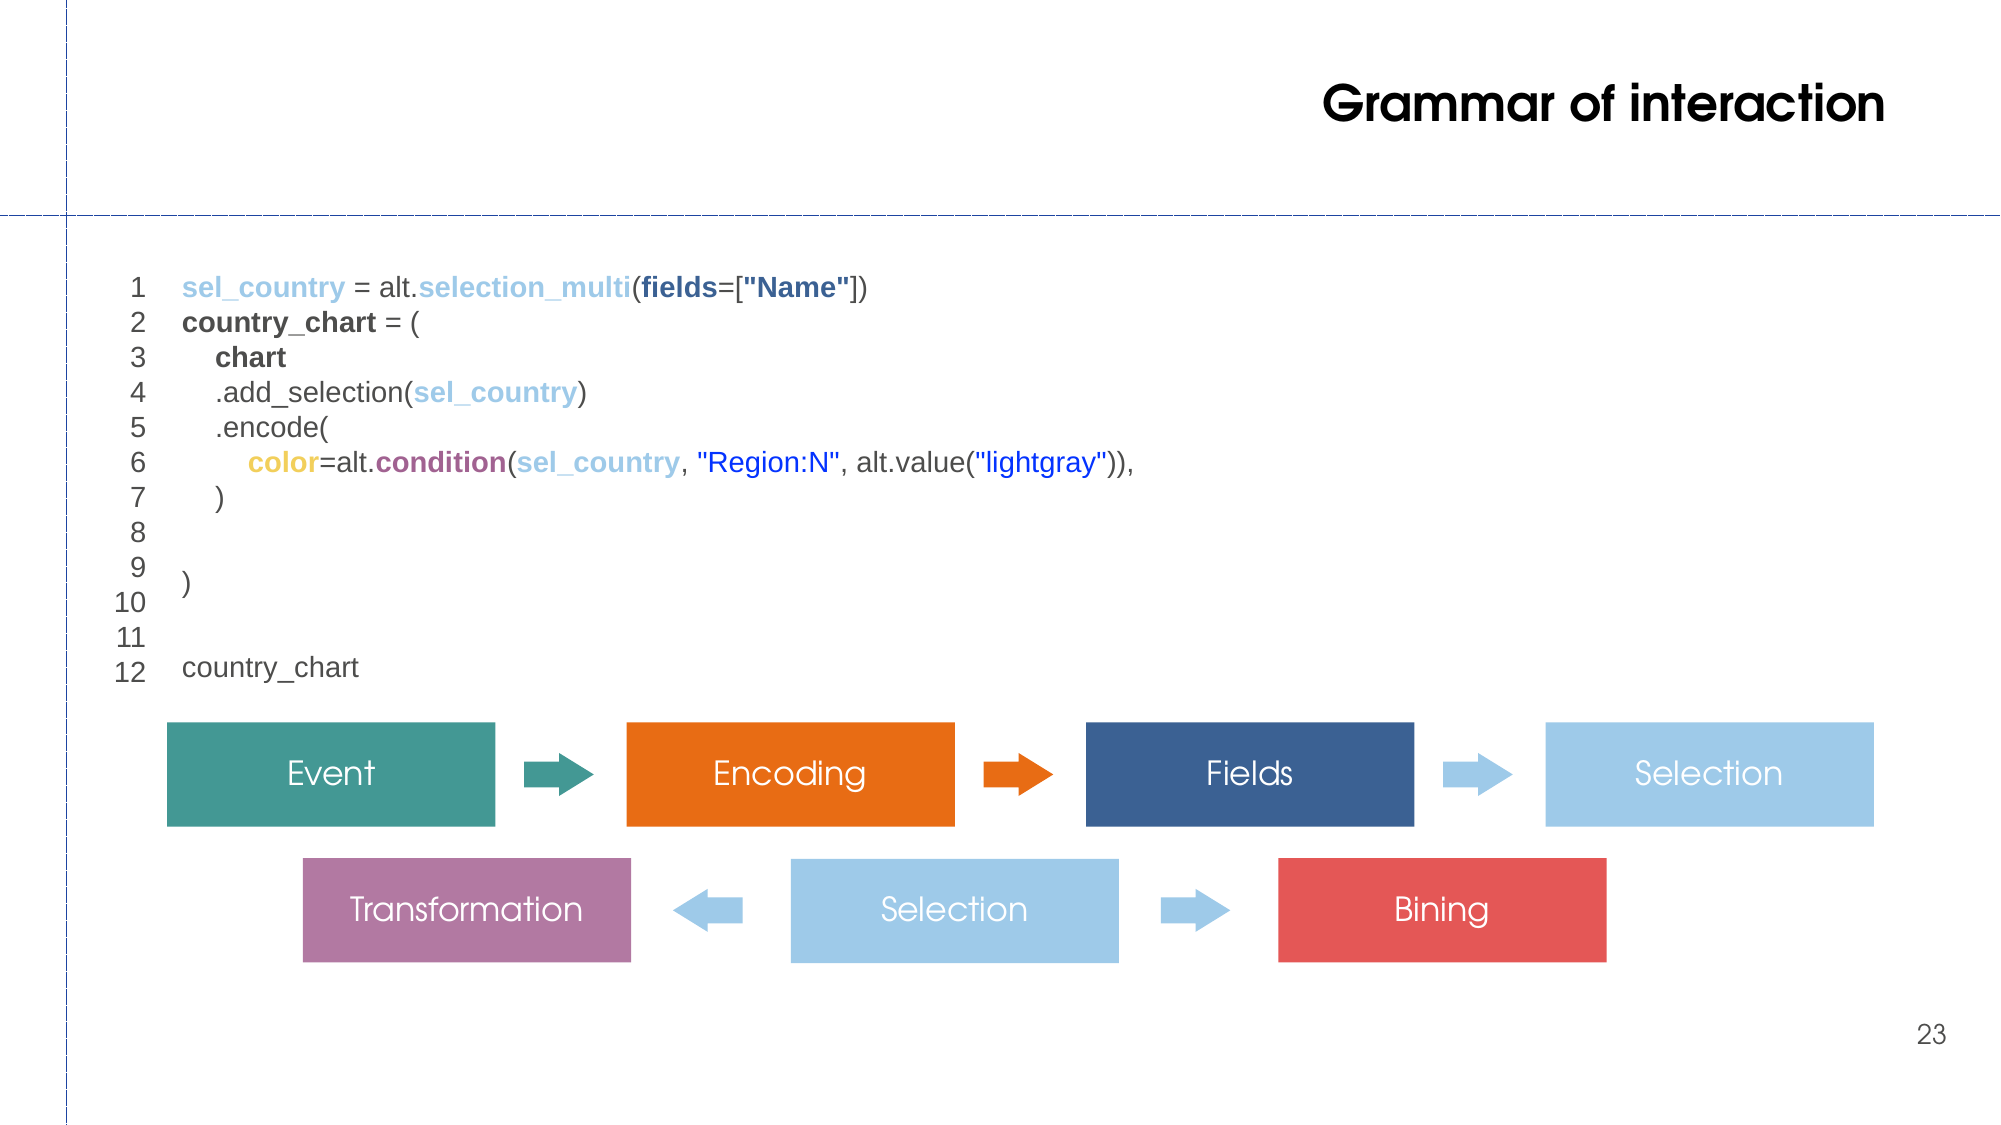

Grammar of interaction

1
2
3
4
5
6
7
8
9
10
11
12
sel_country = alt.selection_multi(fields=["Name"])
country_chart = (
    chart
    .add_selection(sel_country)
    .encode(
        color=alt.condition(sel_country, "Region:N", alt.value("lightgray")),
    )

)

country_chart

Event
Encoding
Fields
Selection

Transformation
Bining
Selection

23